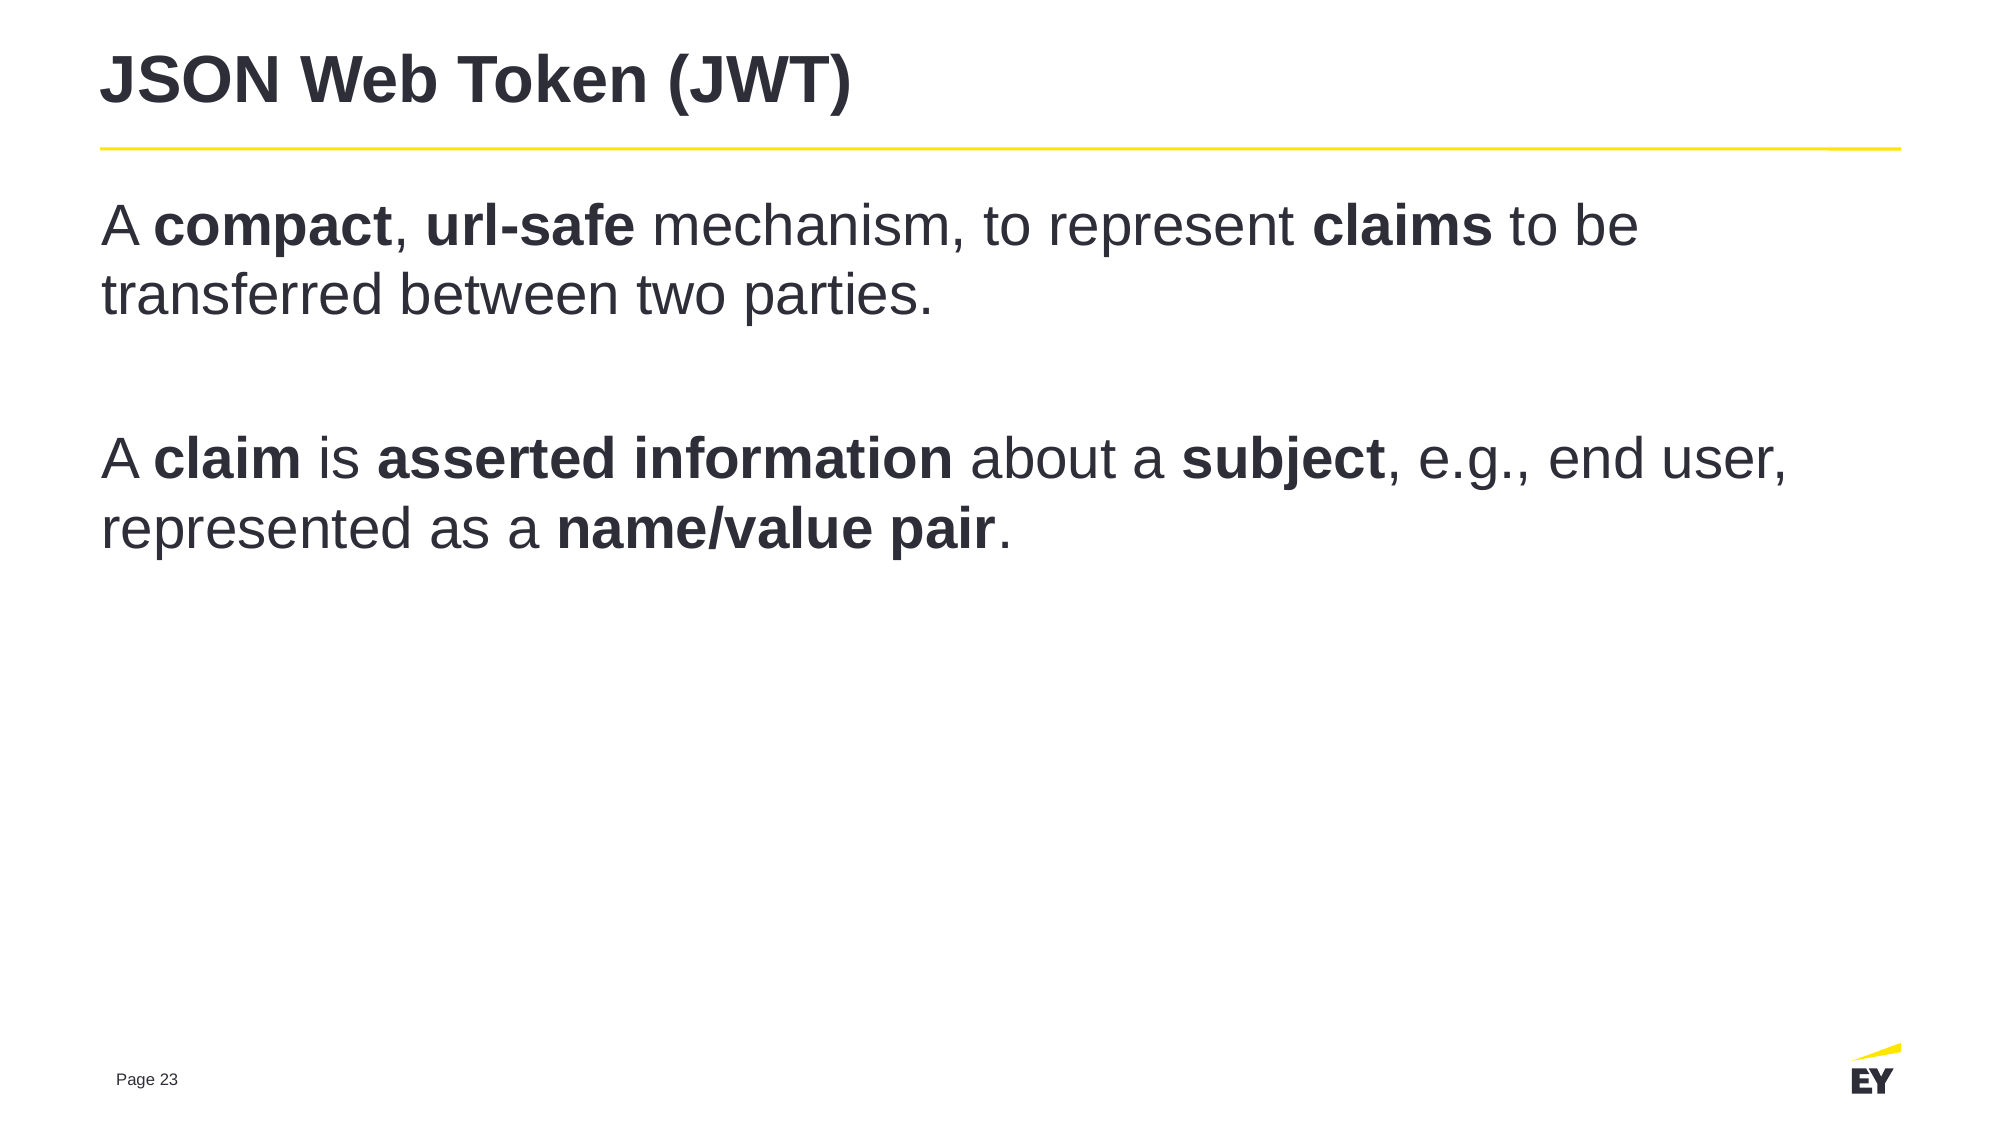

# JSON Web Token (JWT)
A compact, url-safe mechanism, to represent claims to be transferred between two parties.

A claim is asserted information about a subject, e.g., end user, represented as a name/value pair.
Page 23